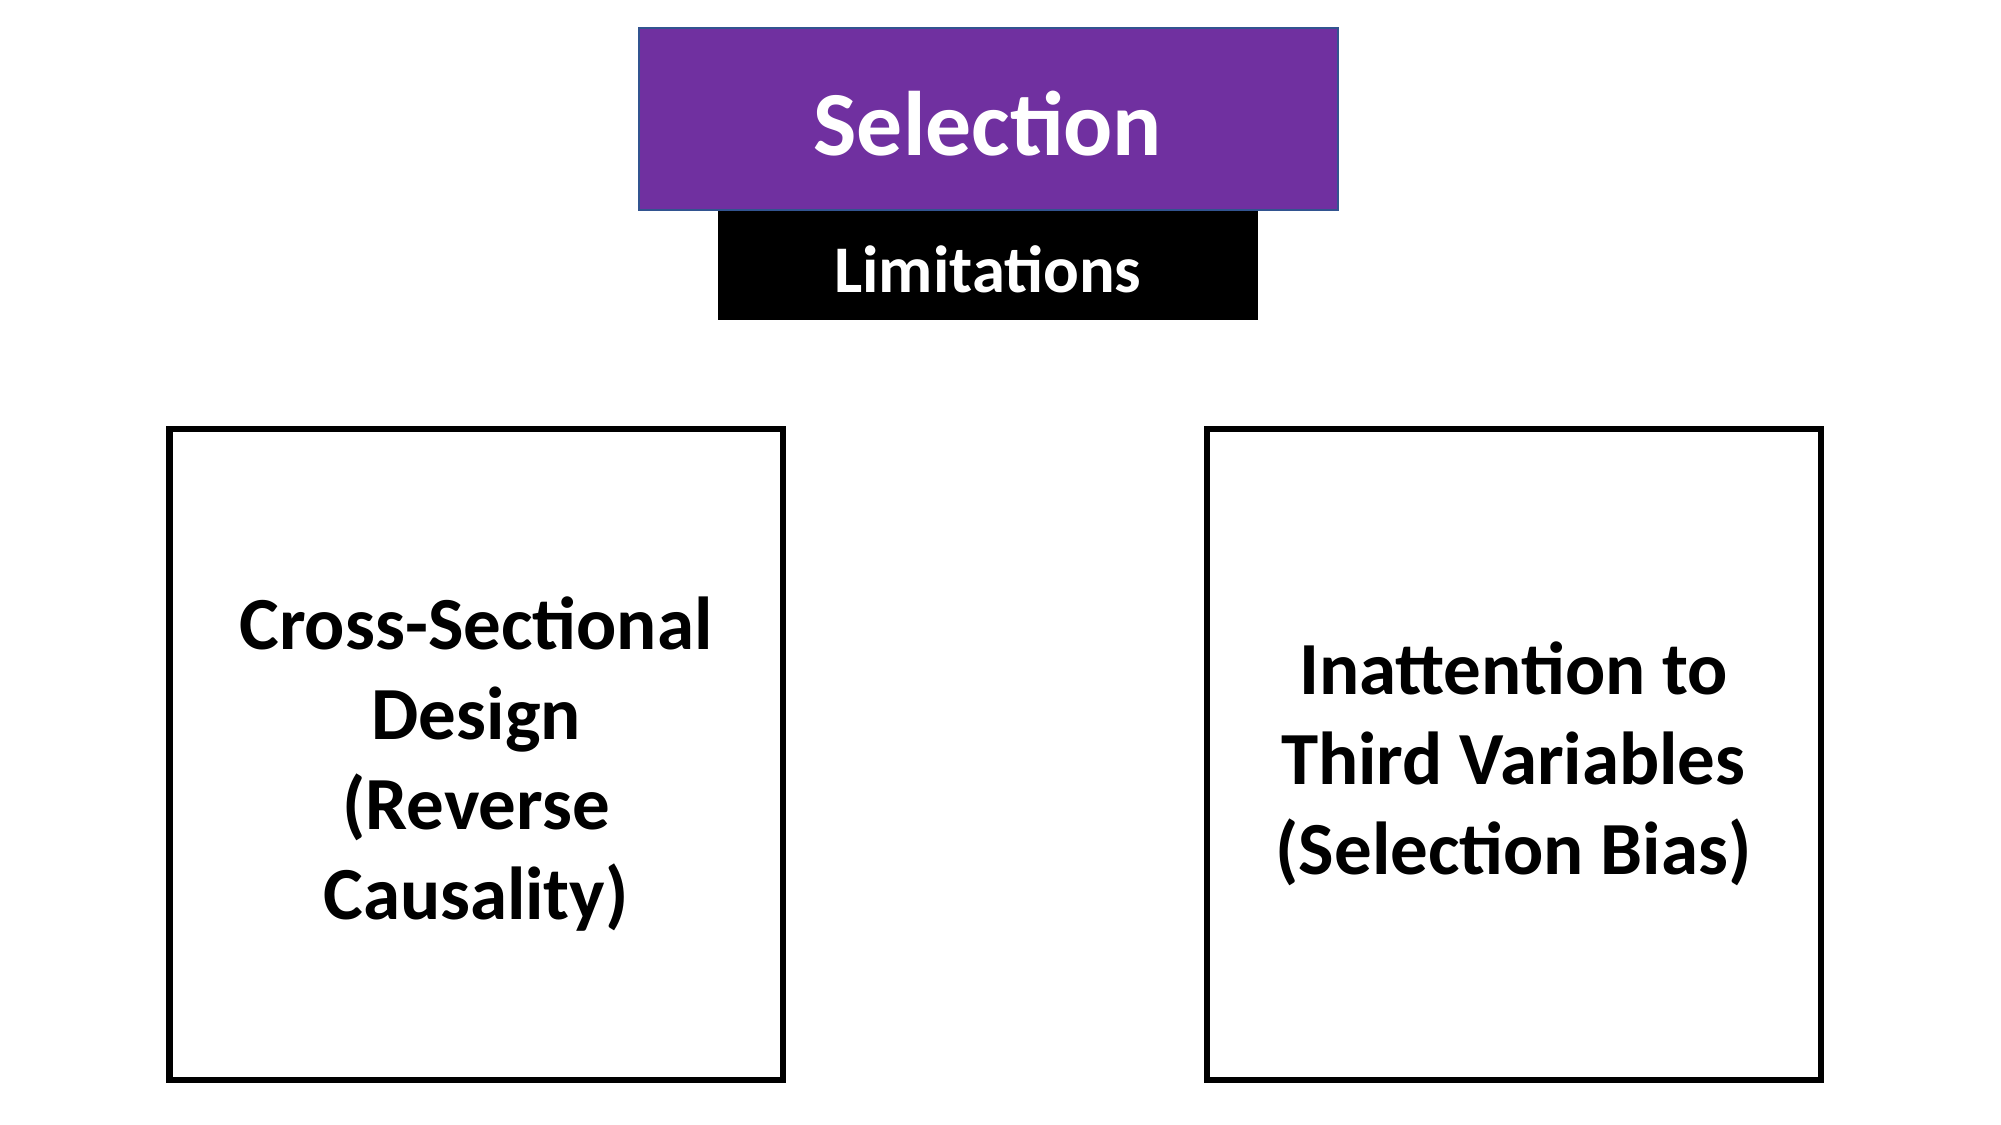

Selection
Limitations
Inattention to Third Variables
(Selection Bias)
Cross-Sectional Design
(Reverse Causality)